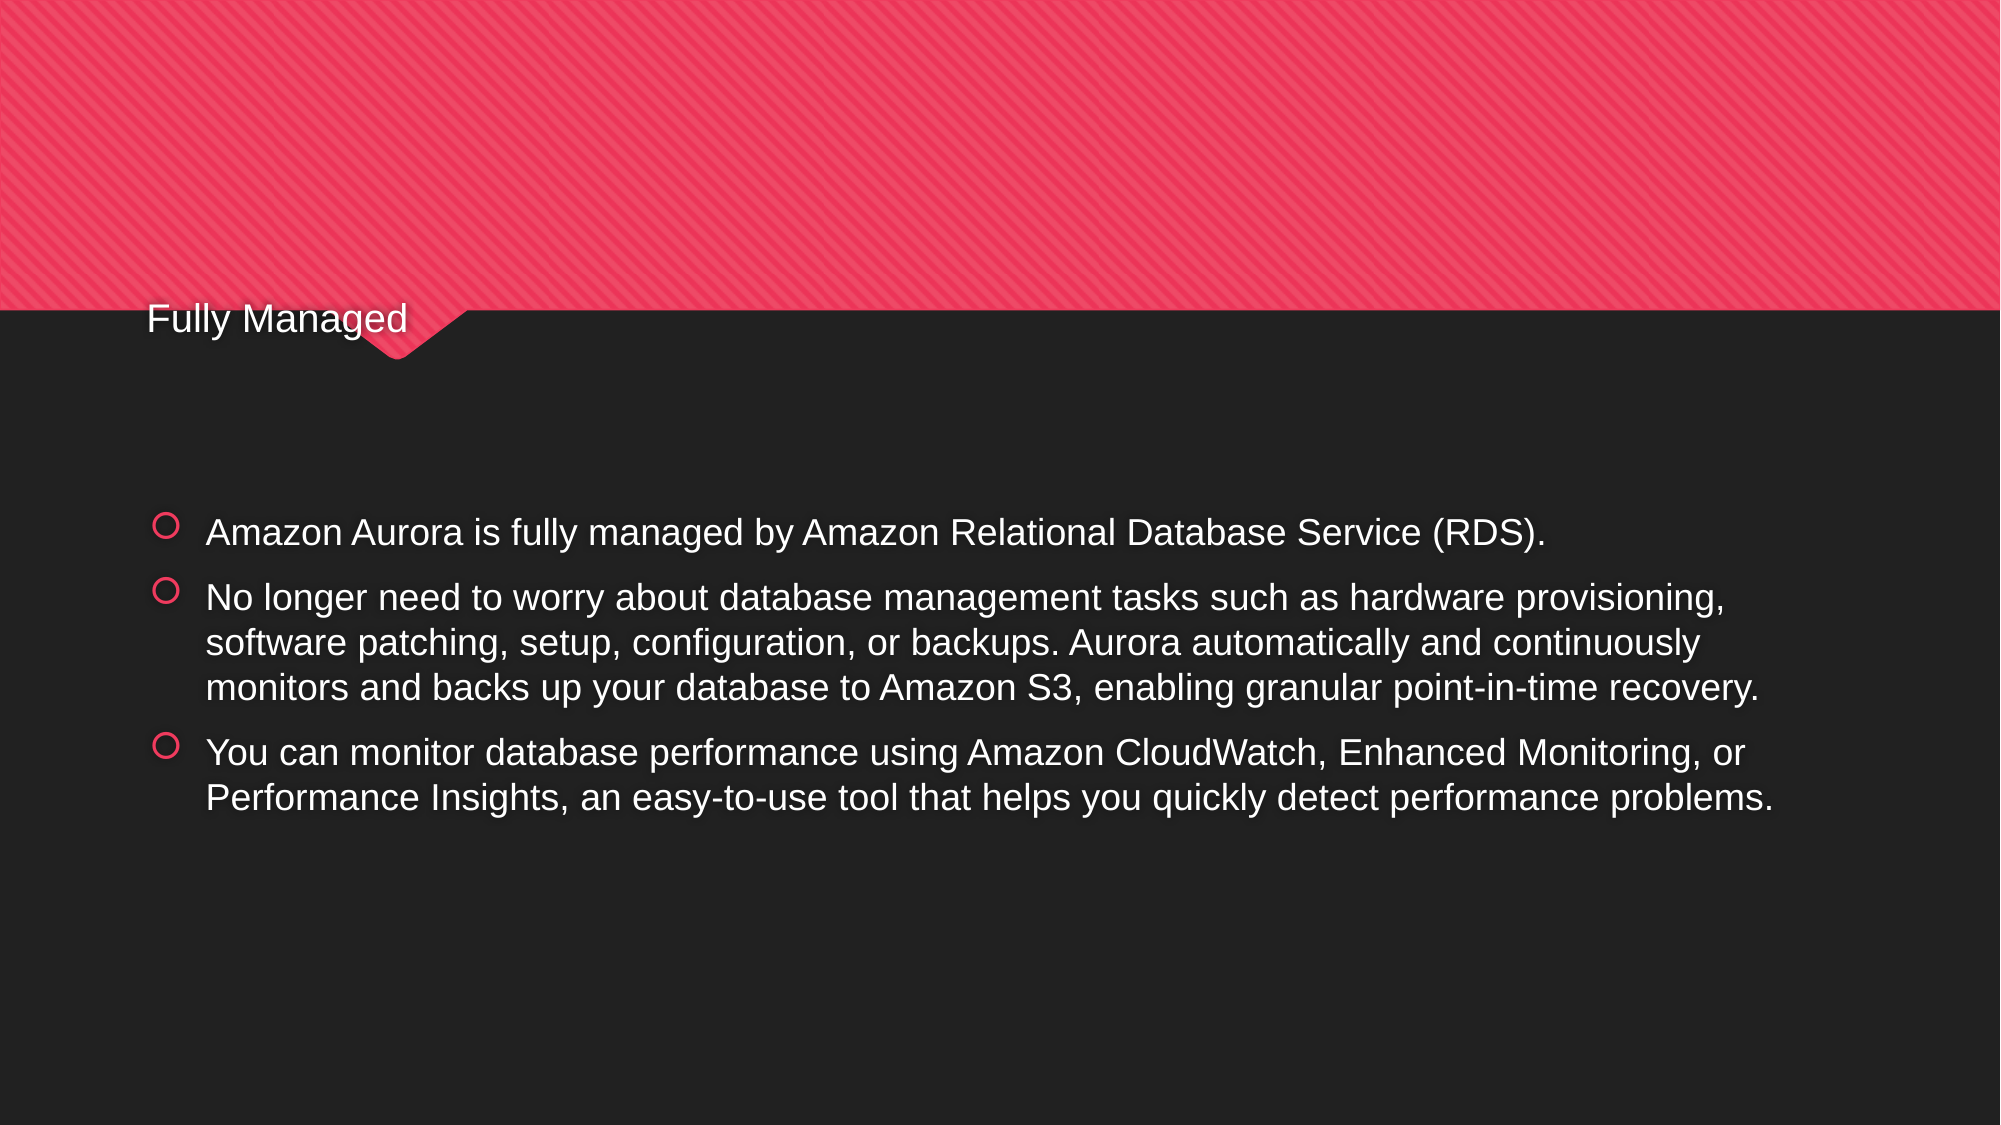

# Fully Managed
Amazon Aurora is fully managed by Amazon Relational Database Service (RDS).
No longer need to worry about database management tasks such as hardware provisioning, software patching, setup, configuration, or backups. Aurora automatically and continuously monitors and backs up your database to Amazon S3, enabling granular point-in-time recovery.
You can monitor database performance using Amazon CloudWatch, Enhanced Monitoring, or Performance Insights, an easy-to-use tool that helps you quickly detect performance problems.